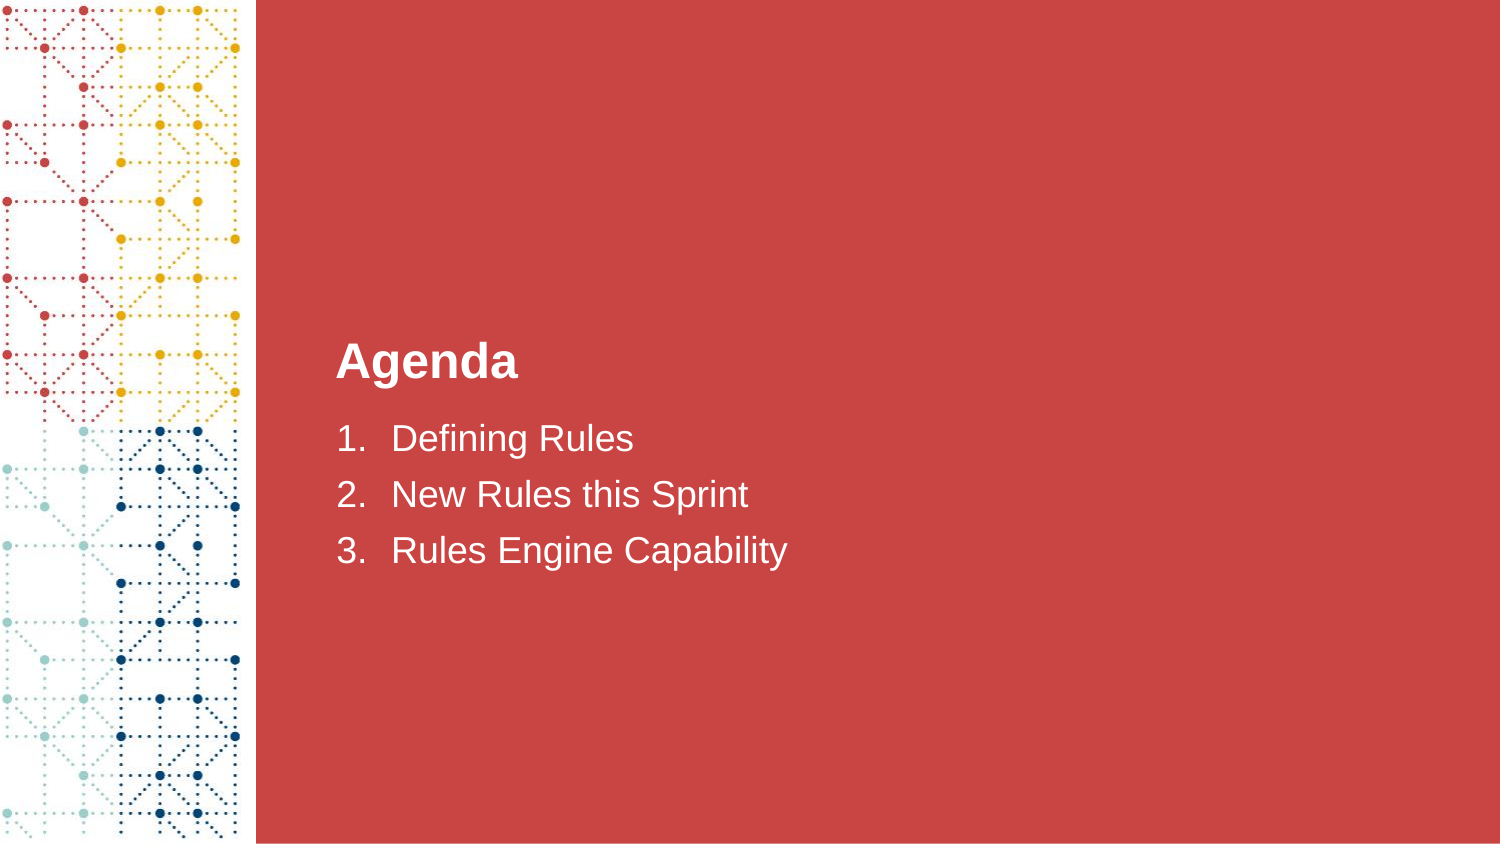

# Agenda
Defining Rules
New Rules this Sprint
Rules Engine Capability